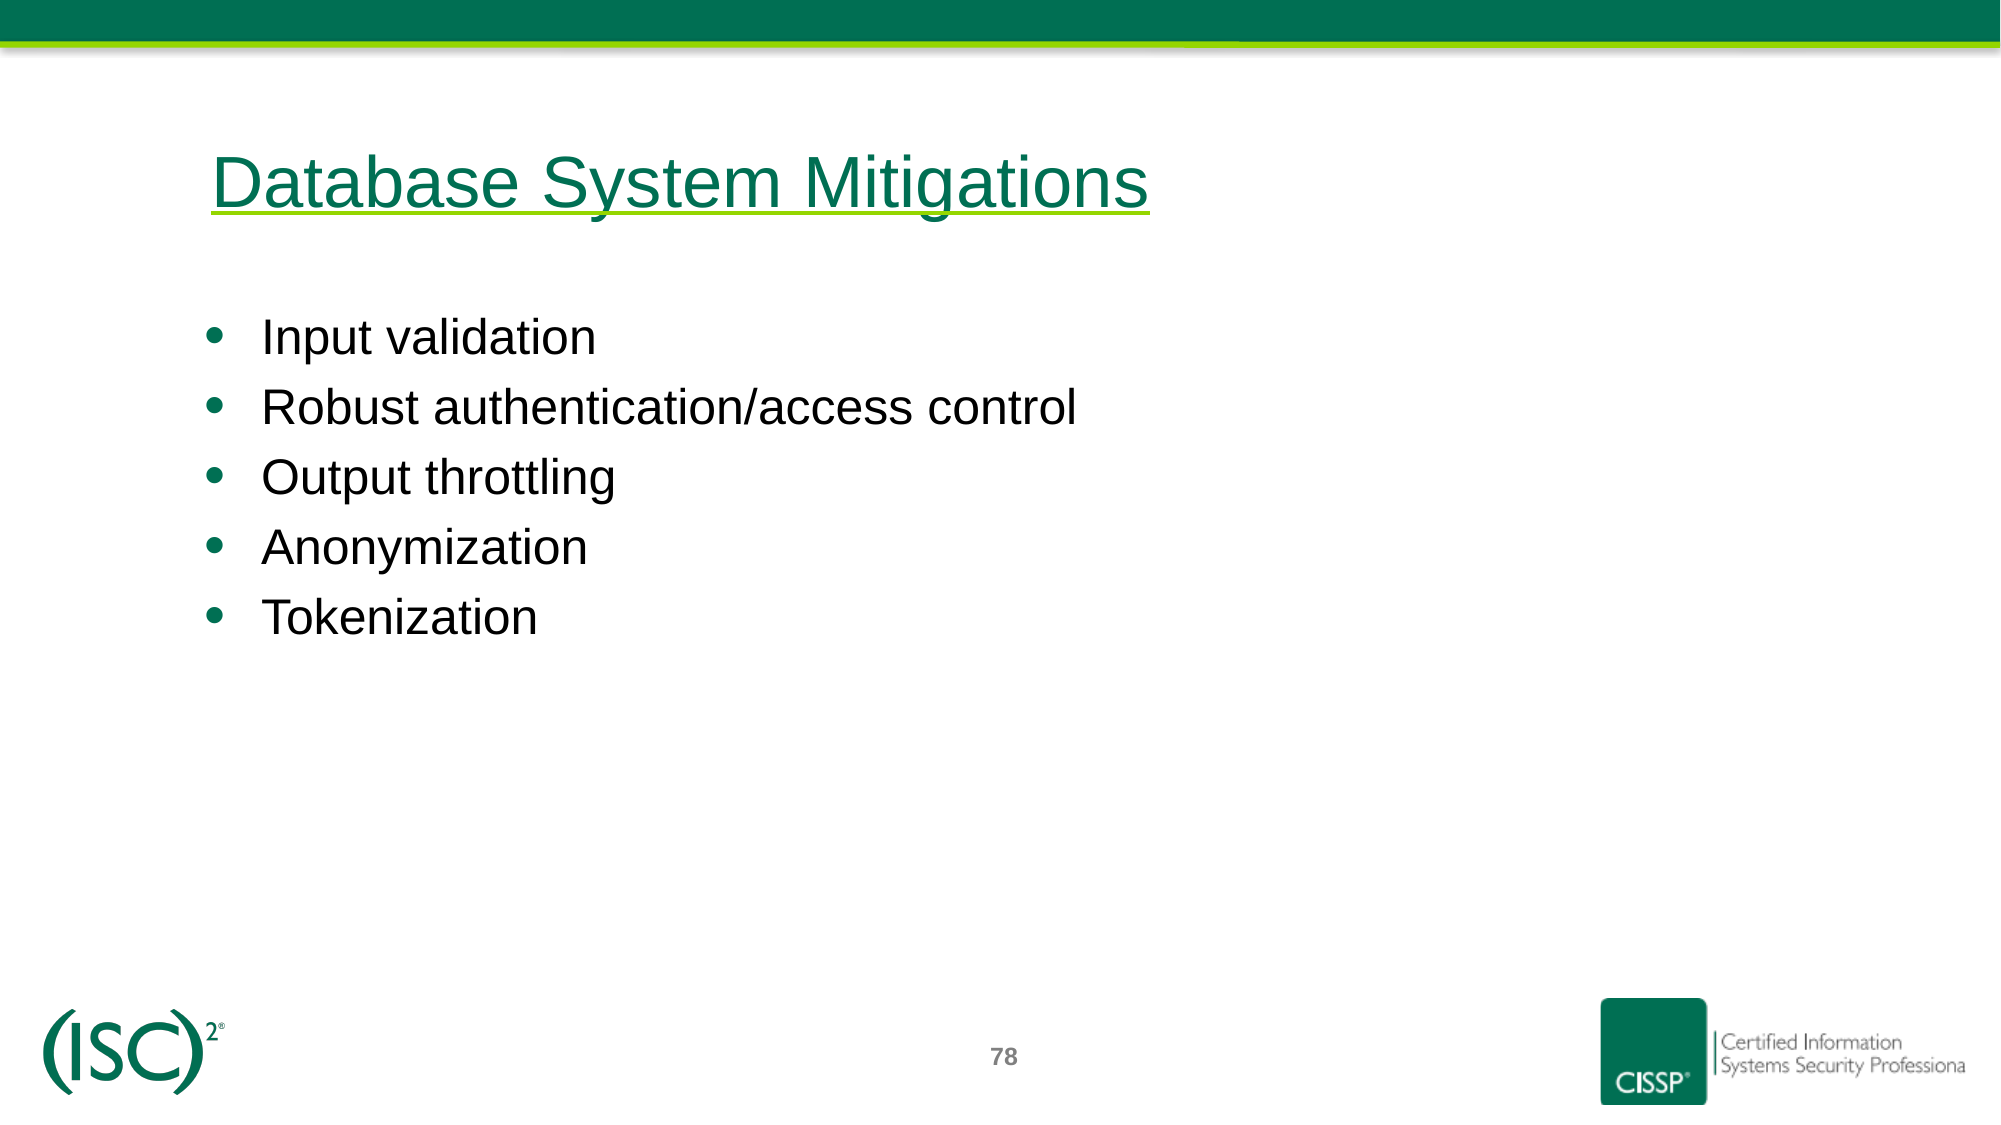

# Database System Mitigations
Input validation
Robust authentication/access control
Output throttling
Anonymization
Tokenization